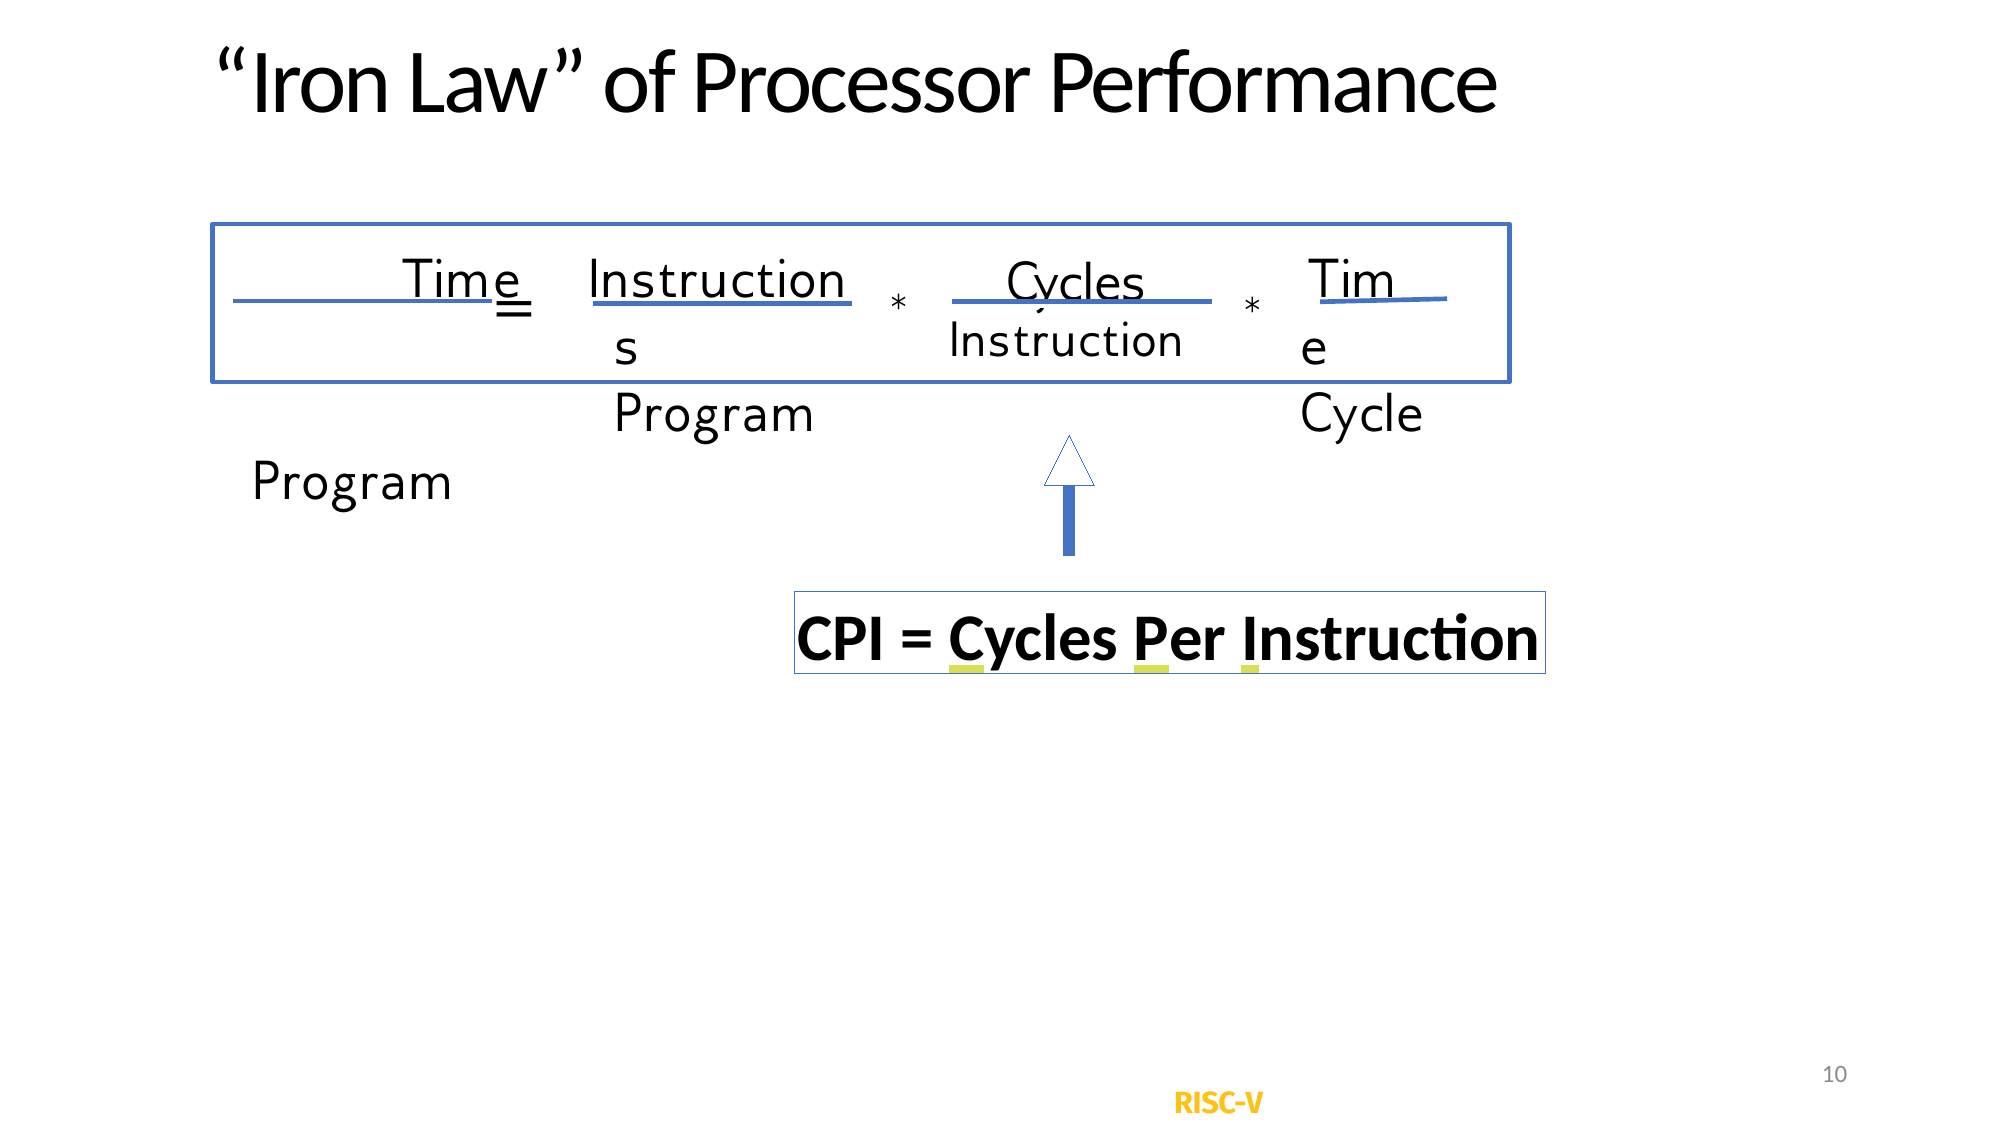

# “Iron Law” of Processor Performance

 	Time		 Program
Instructions  Program
Time  Cycle
   Cycles
=
*
*
Instruction

CPI = Cycles Per Instruction
10
RISC-V (10)